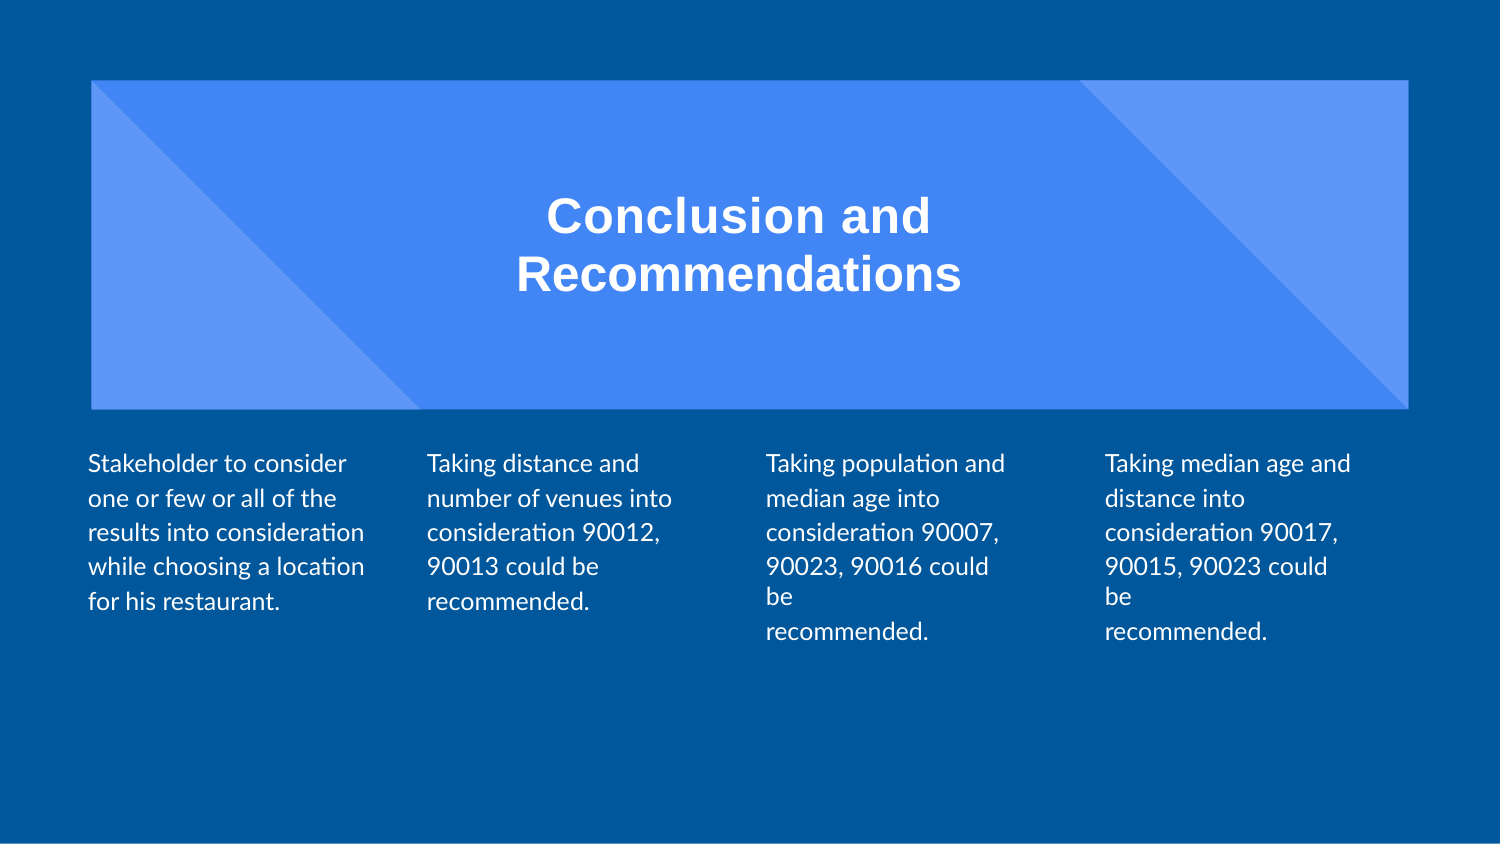

Conclusion and
Recommendations

Stakeholder to consider
one or few or all of the
results into consideration
while choosing a location
for his restaurant.

Taking distance and
number of venues into
consideration 90012,
90013 could be
recommended.

Taking population and
median age into
consideration 90007,
90023, 90016 could be
recommended.

Taking median age and
distance into
consideration 90017,
90015, 90023 could be
recommended.